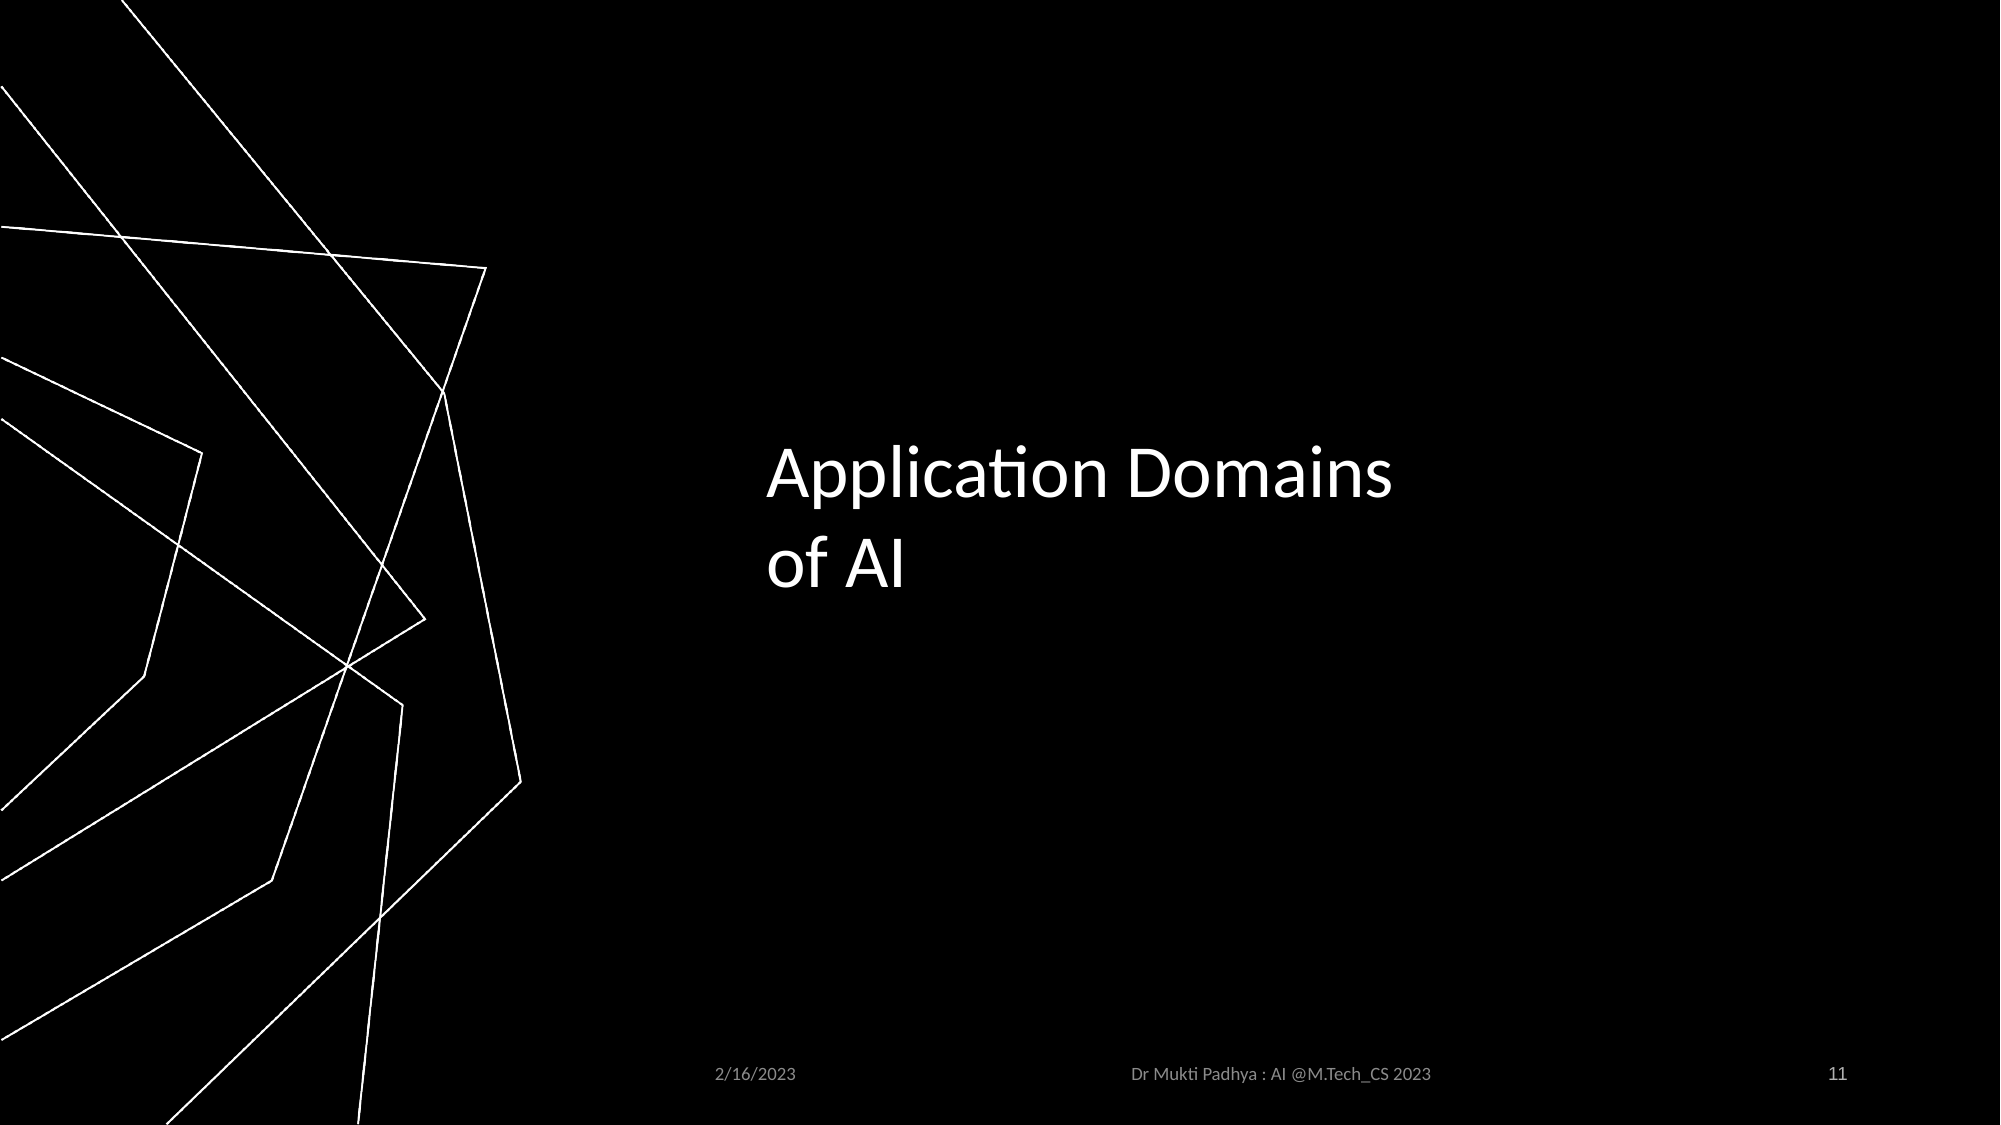

# Application Domains of AI
2/16/2023
Dr Mukti Padhya : AI @M.Tech_CS 2023
11